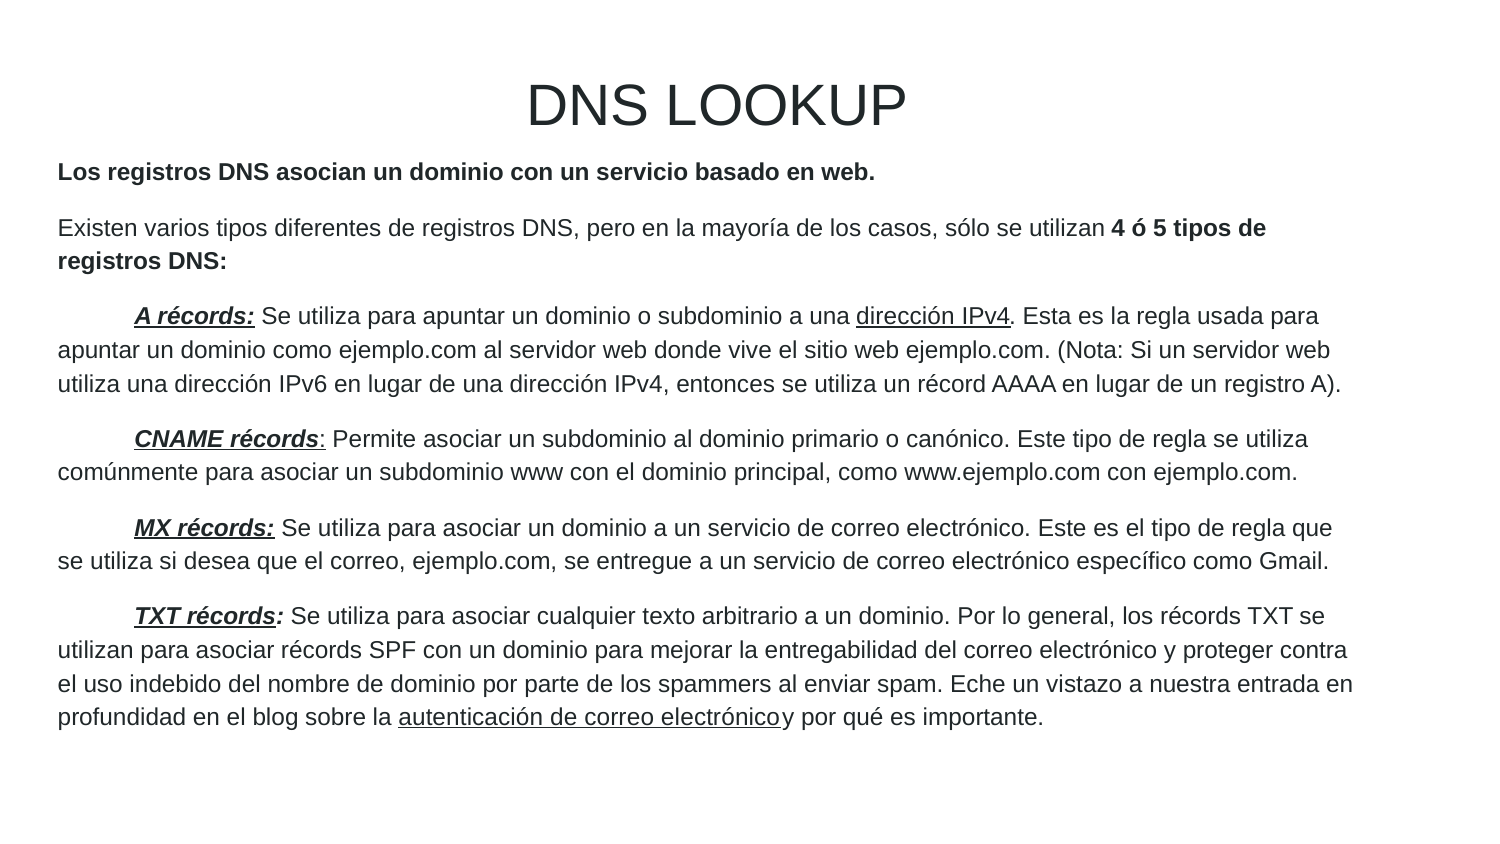

# DNS LOOKUP

Los registros DNS asocian un dominio con un servicio basado en web.
Existen varios tipos diferentes de registros DNS, pero en la mayoría de los casos, sólo se utilizan 4 ó 5 tipos de registros DNS:
A récords: Se utiliza para apuntar un dominio o subdominio a una dirección IPv4. Esta es la regla usada para apuntar un dominio como ejemplo.com al servidor web donde vive el sitio web ejemplo.com. (Nota: Si un servidor web utiliza una dirección IPv6 en lugar de una dirección IPv4, entonces se utiliza un récord AAAA en lugar de un registro A).
CNAME récords: Permite asociar un subdominio al dominio primario o canónico. Este tipo de regla se utiliza comúnmente para asociar un subdominio www con el dominio principal, como www.ejemplo.com con ejemplo.com.
MX récords: Se utiliza para asociar un dominio a un servicio de correo electrónico. Este es el tipo de regla que se utiliza si desea que el correo, ejemplo.com, se entregue a un servicio de correo electrónico específico como Gmail.
TXT récords: Se utiliza para asociar cualquier texto arbitrario a un dominio. Por lo general, los récords TXT se utilizan para asociar récords SPF con un dominio para mejorar la entregabilidad del correo electrónico y proteger contra el uso indebido del nombre de dominio por parte de los spammers al enviar spam. Eche un vistazo a nuestra entrada en profundidad en el blog sobre la autenticación de correo electrónico y por qué es importante.